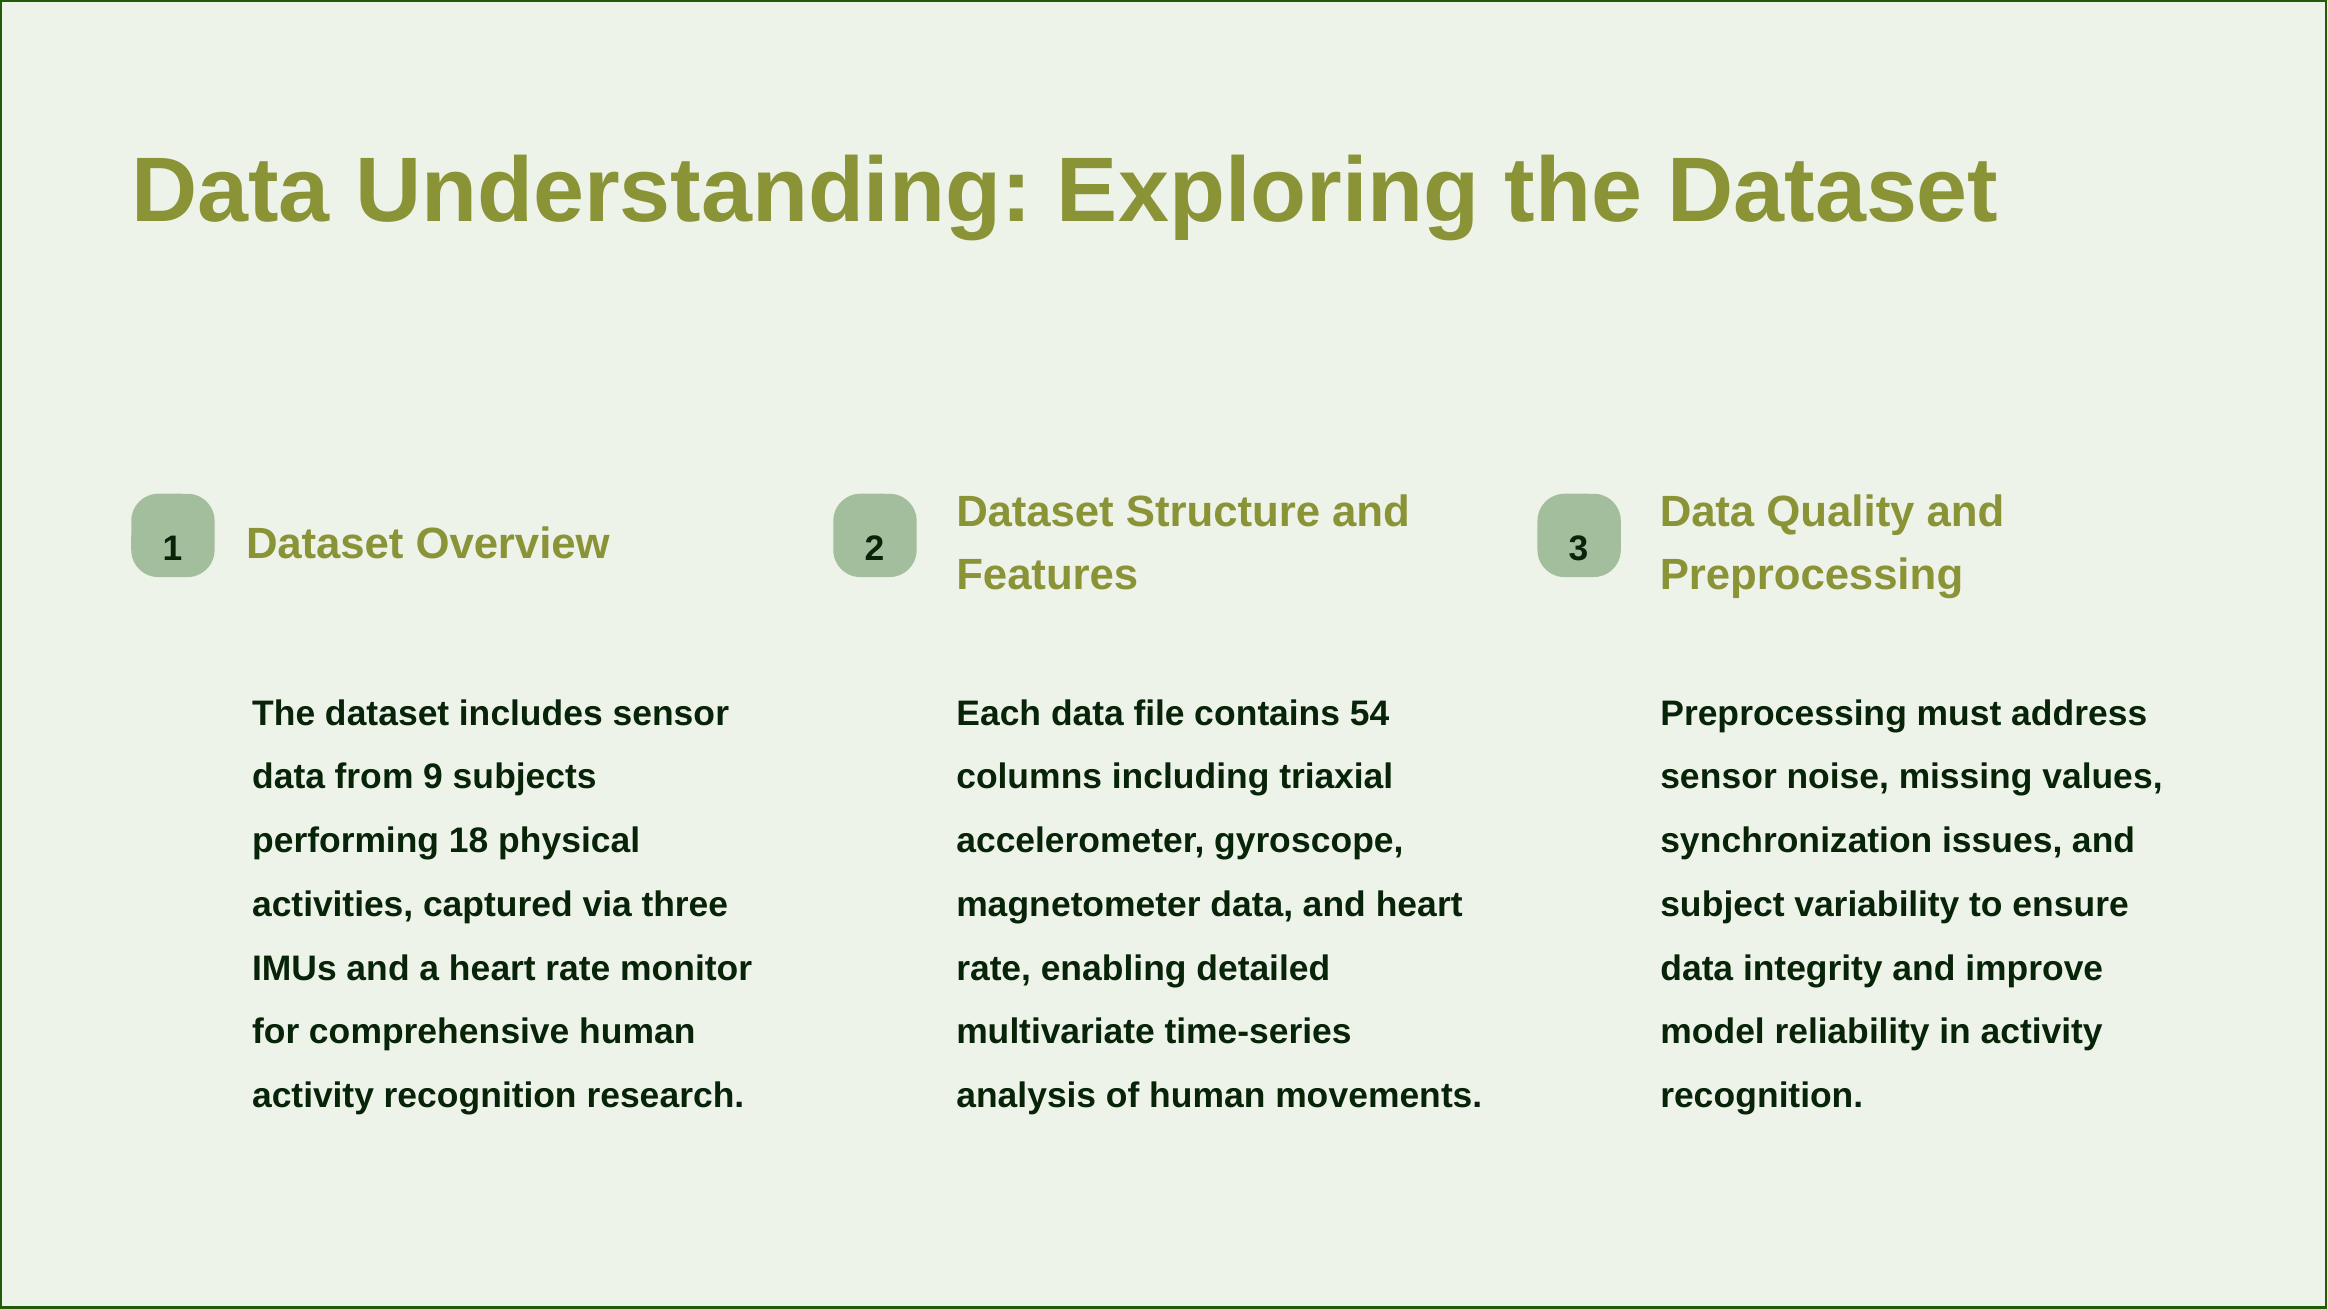

Data Understanding: Exploring the Dataset
Dataset Overview
Dataset Structure and Features
Data Quality and Preprocessing

1
2
3
The dataset includes sensor data from 9 subjects performing 18 physical activities, captured via three IMUs and a heart rate monitor for comprehensive human activity recognition research.
Each data file contains 54 columns including triaxial accelerometer, gyroscope, magnetometer data, and heart rate, enabling detailed multivariate time-series analysis of human movements.
Preprocessing must address sensor noise, missing values, synchronization issues, and subject variability to ensure data integrity and improve model reliability in activity recognition.